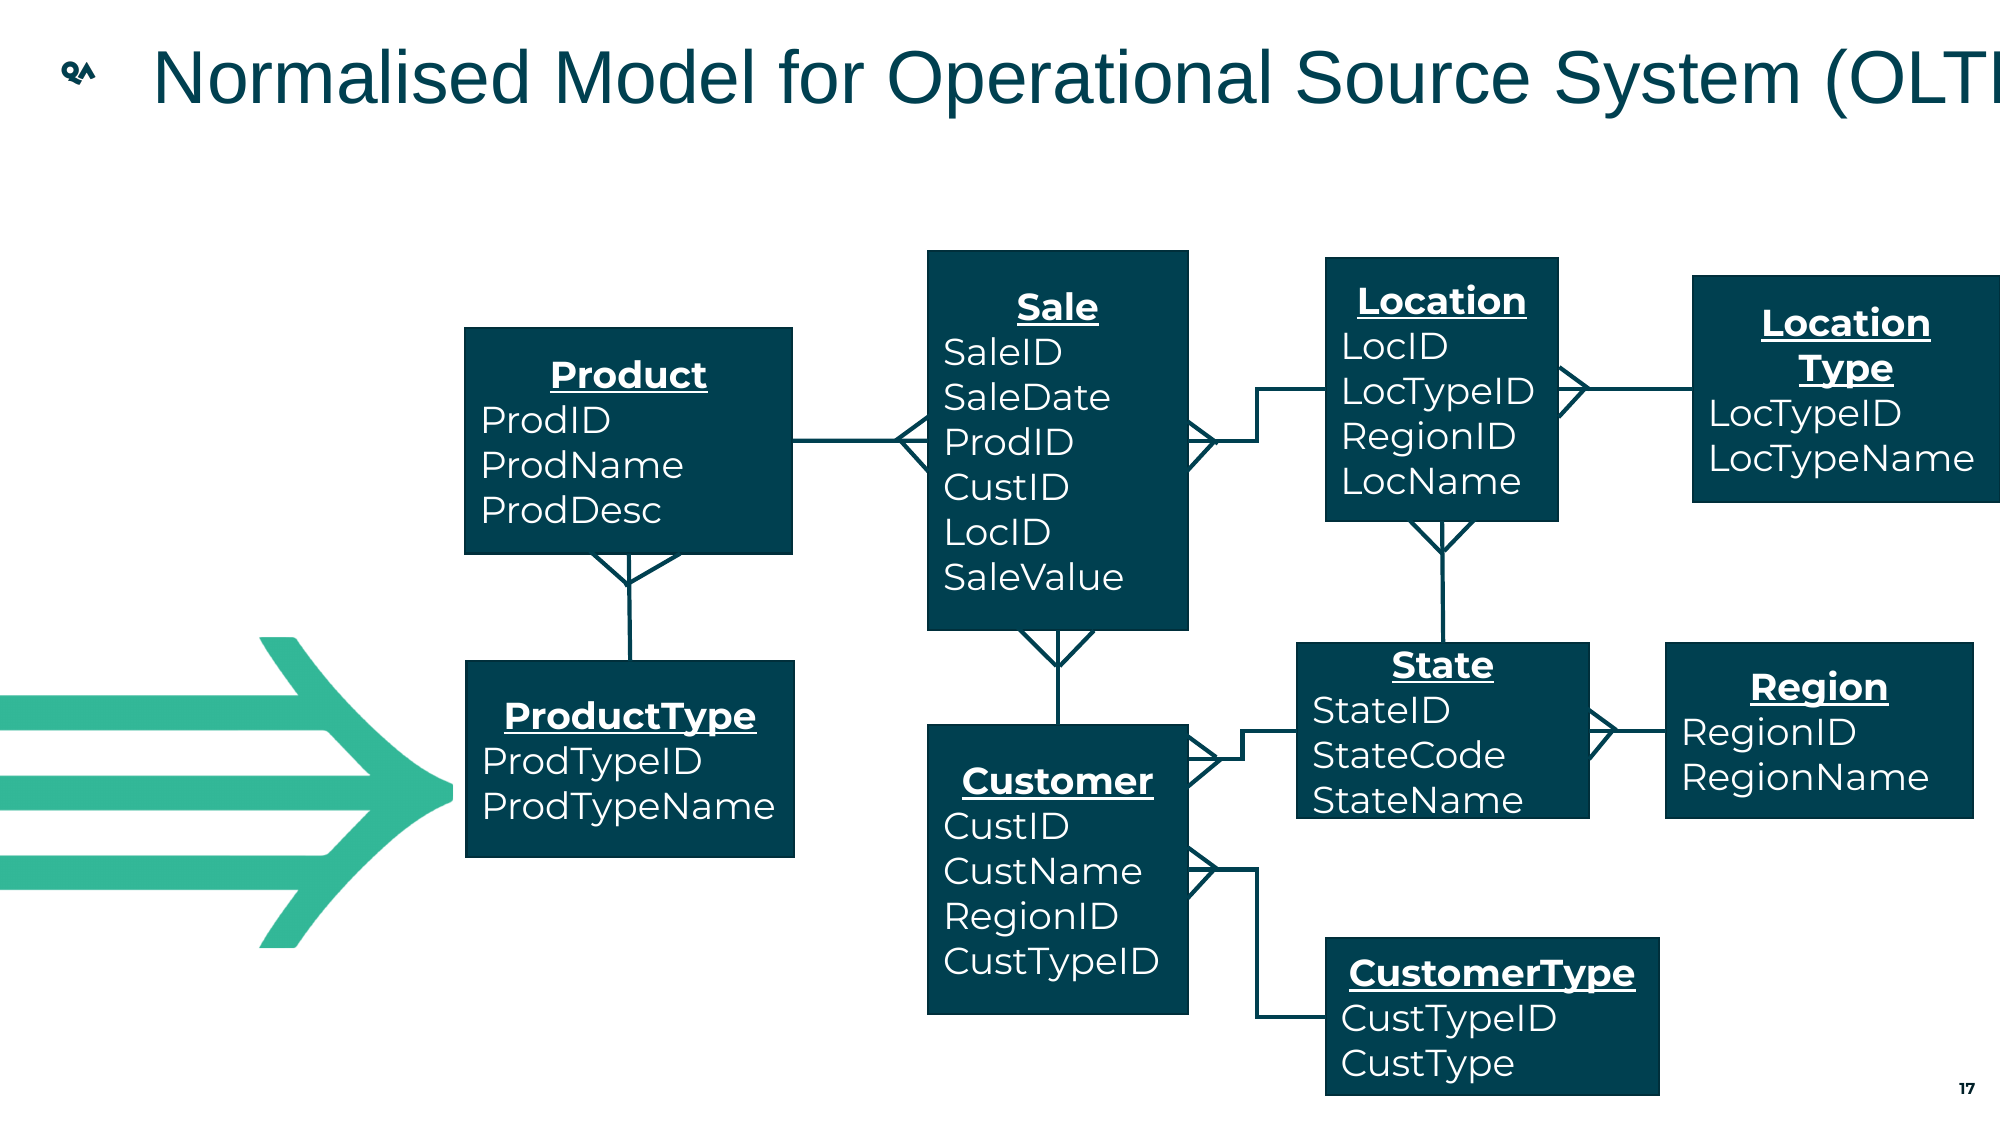

Normalised Model for Operational Source System (OLTP)
Sale
SaleID
SaleDate
ProdID
CustID
LocID
SaleValue
Location
LocID
LocTypeID
RegionID
LocName
Location
Type
LocTypeID
LocTypeName
Product
ProdID
ProdName
ProdDesc
State
StateID
StateCode
StateName
Region
RegionID
RegionName
ProductType
ProdTypeID
ProdTypeName
Customer
CustID
CustName
RegionID
CustTypeID
CustomerType
CustTypeID
CustType
17